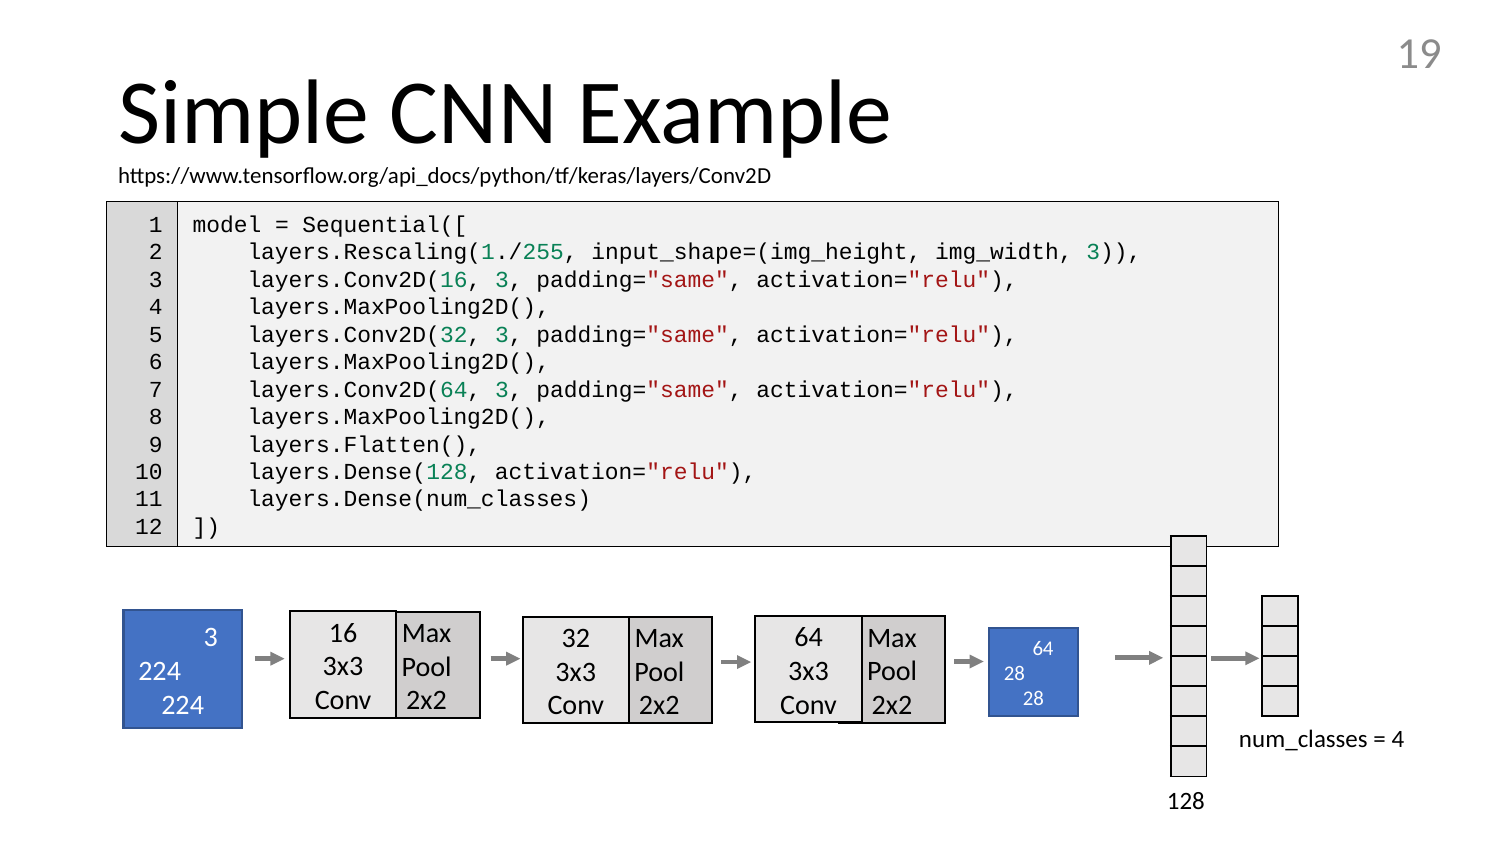

19
# Simple CNN Example https://www.tensorflow.org/api_docs/python/tf/keras/layers/Conv2D
1
2
3
4
5
6
7
8
9
10
11
12
model = Sequential([
    layers.Rescaling(1./255, input_shape=(img_height, img_width, 3)),
    layers.Conv2D(16, 3, padding="same", activation="relu"),
    layers.MaxPooling2D(),
    layers.Conv2D(32, 3, padding="same", activation="relu"),
    layers.MaxPooling2D(),
    layers.Conv2D(64, 3, padding="same", activation="relu"),
    layers.MaxPooling2D(),
    layers.Flatten(),
    layers.Dense(128, activation="relu"),
    layers.Dense(num_classes)
])
How many parameters?
|  |
| --- |
|  |
|  |
|  |
|  |
|  |
|  |
|  |
|  |
| --- |
|  |
|  |
|  |
         3
224
224
16
3x3
Conv
Max
Pool
2x2
64
3x3
Conv
Max
Pool
2x2
32
3x3
Conv
Max
Pool
2x2
    64
28
28
num_classes = 4
128